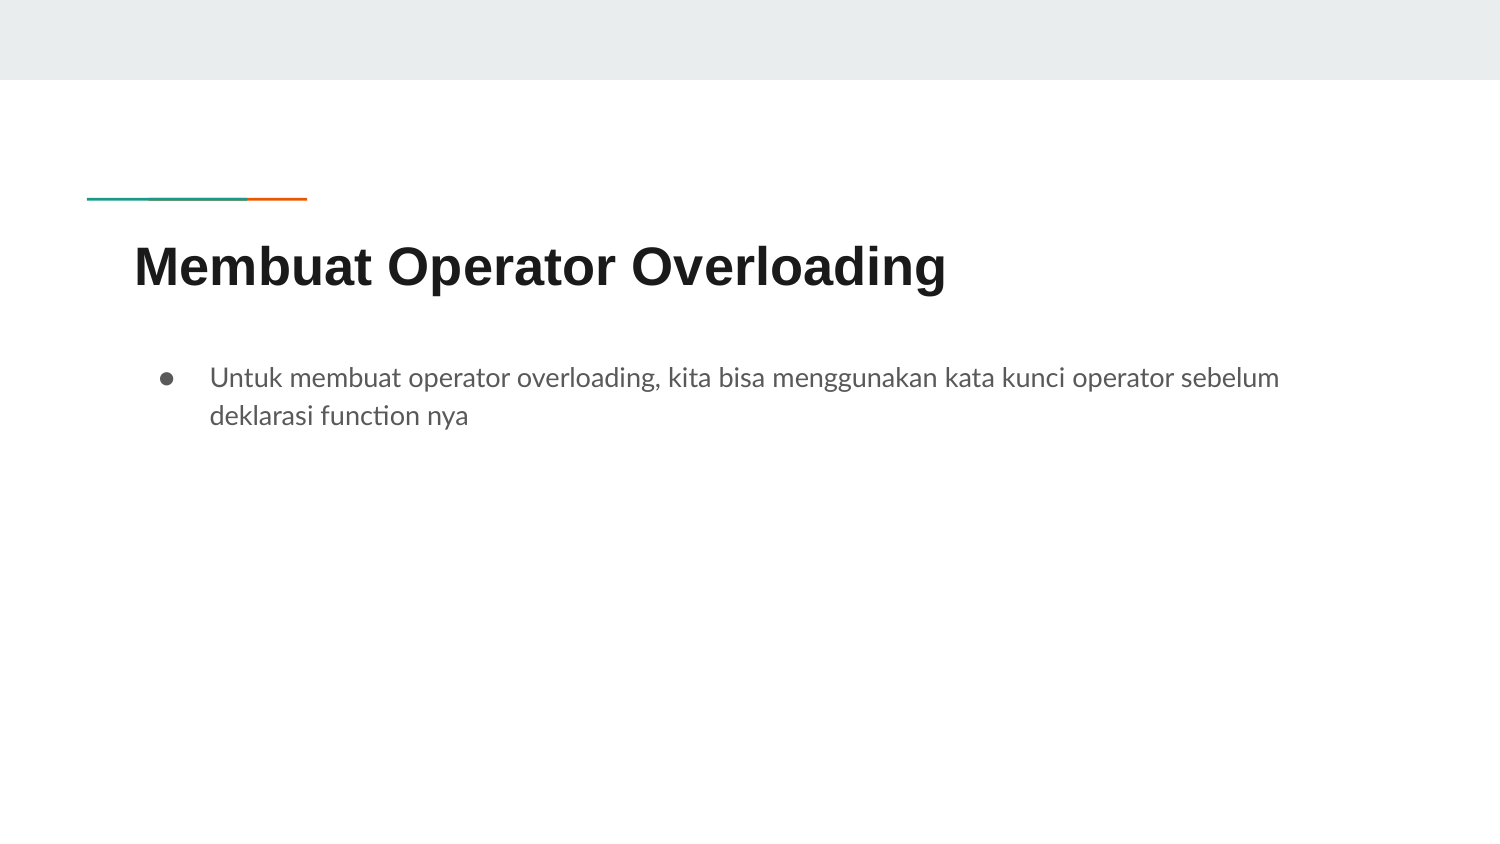

# Membuat Operator Overloading
Untuk membuat operator overloading, kita bisa menggunakan kata kunci operator sebelum deklarasi function nya